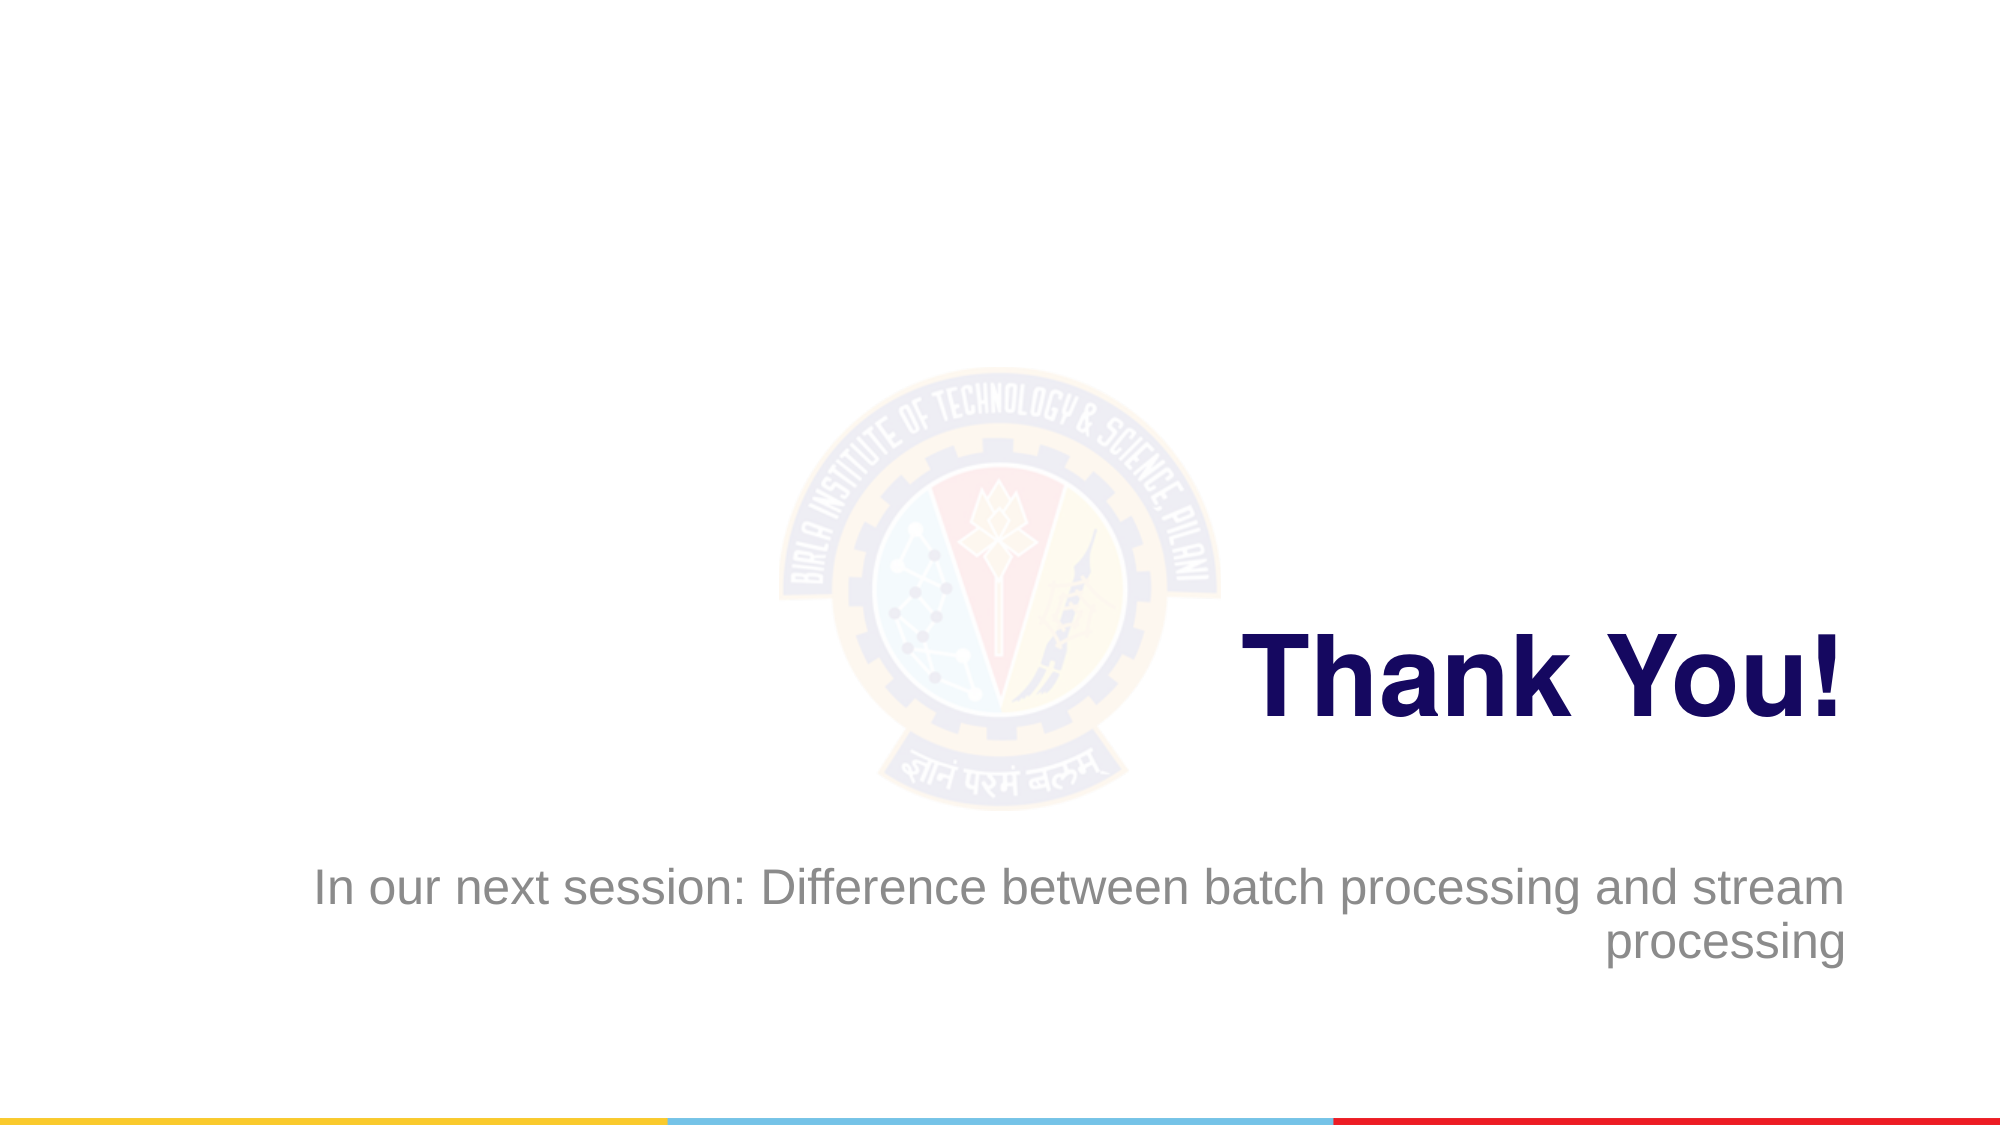

# Thank You!
In our next session: Difference between batch processing and stream processing